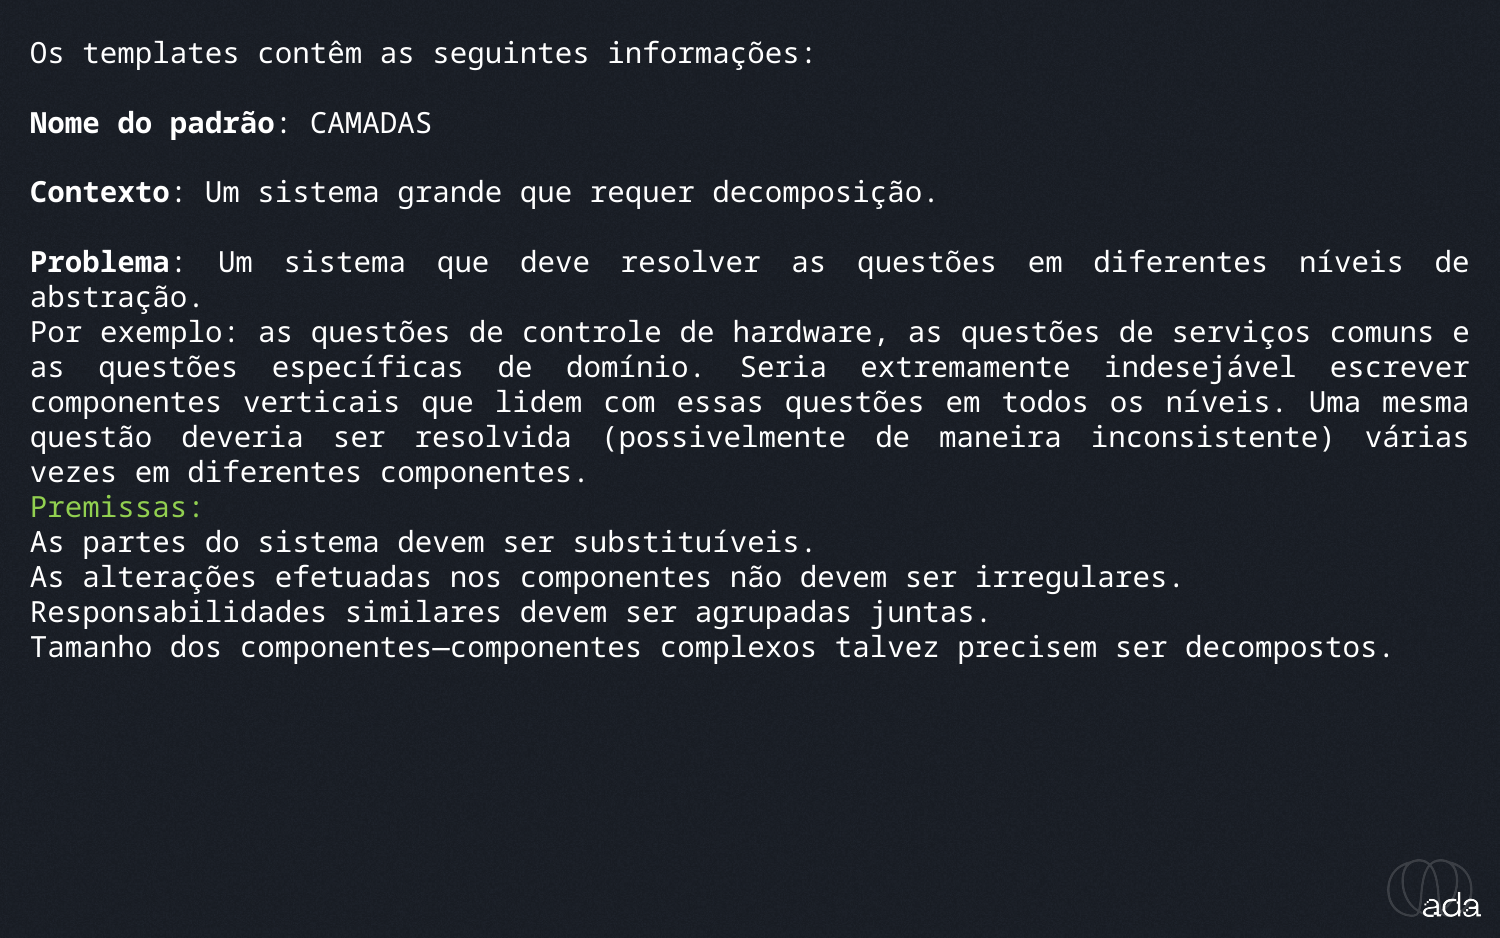

_exemplo de padrão arquitetural
Os templates contêm as seguintes informações:

Nome do padrão: CAMADAS

Contexto: Um sistema grande que requer decomposição.

Problema: Um sistema que deve resolver as questões em diferentes níveis de abstração.
Por exemplo: as questões de controle de hardware, as questões de serviços comuns e as questões específicas de domínio. Seria extremamente indesejável escrever componentes verticais que lidem com essas questões em todos os níveis. Uma mesma questão deveria ser resolvida (possivelmente de maneira inconsistente) várias vezes em diferentes componentes.
Premissas:
As partes do sistema devem ser substituíveis.
As alterações efetuadas nos componentes não devem ser irregulares.
Responsabilidades similares devem ser agrupadas juntas.
Tamanho dos componentes—componentes complexos talvez precisem ser decompostos.